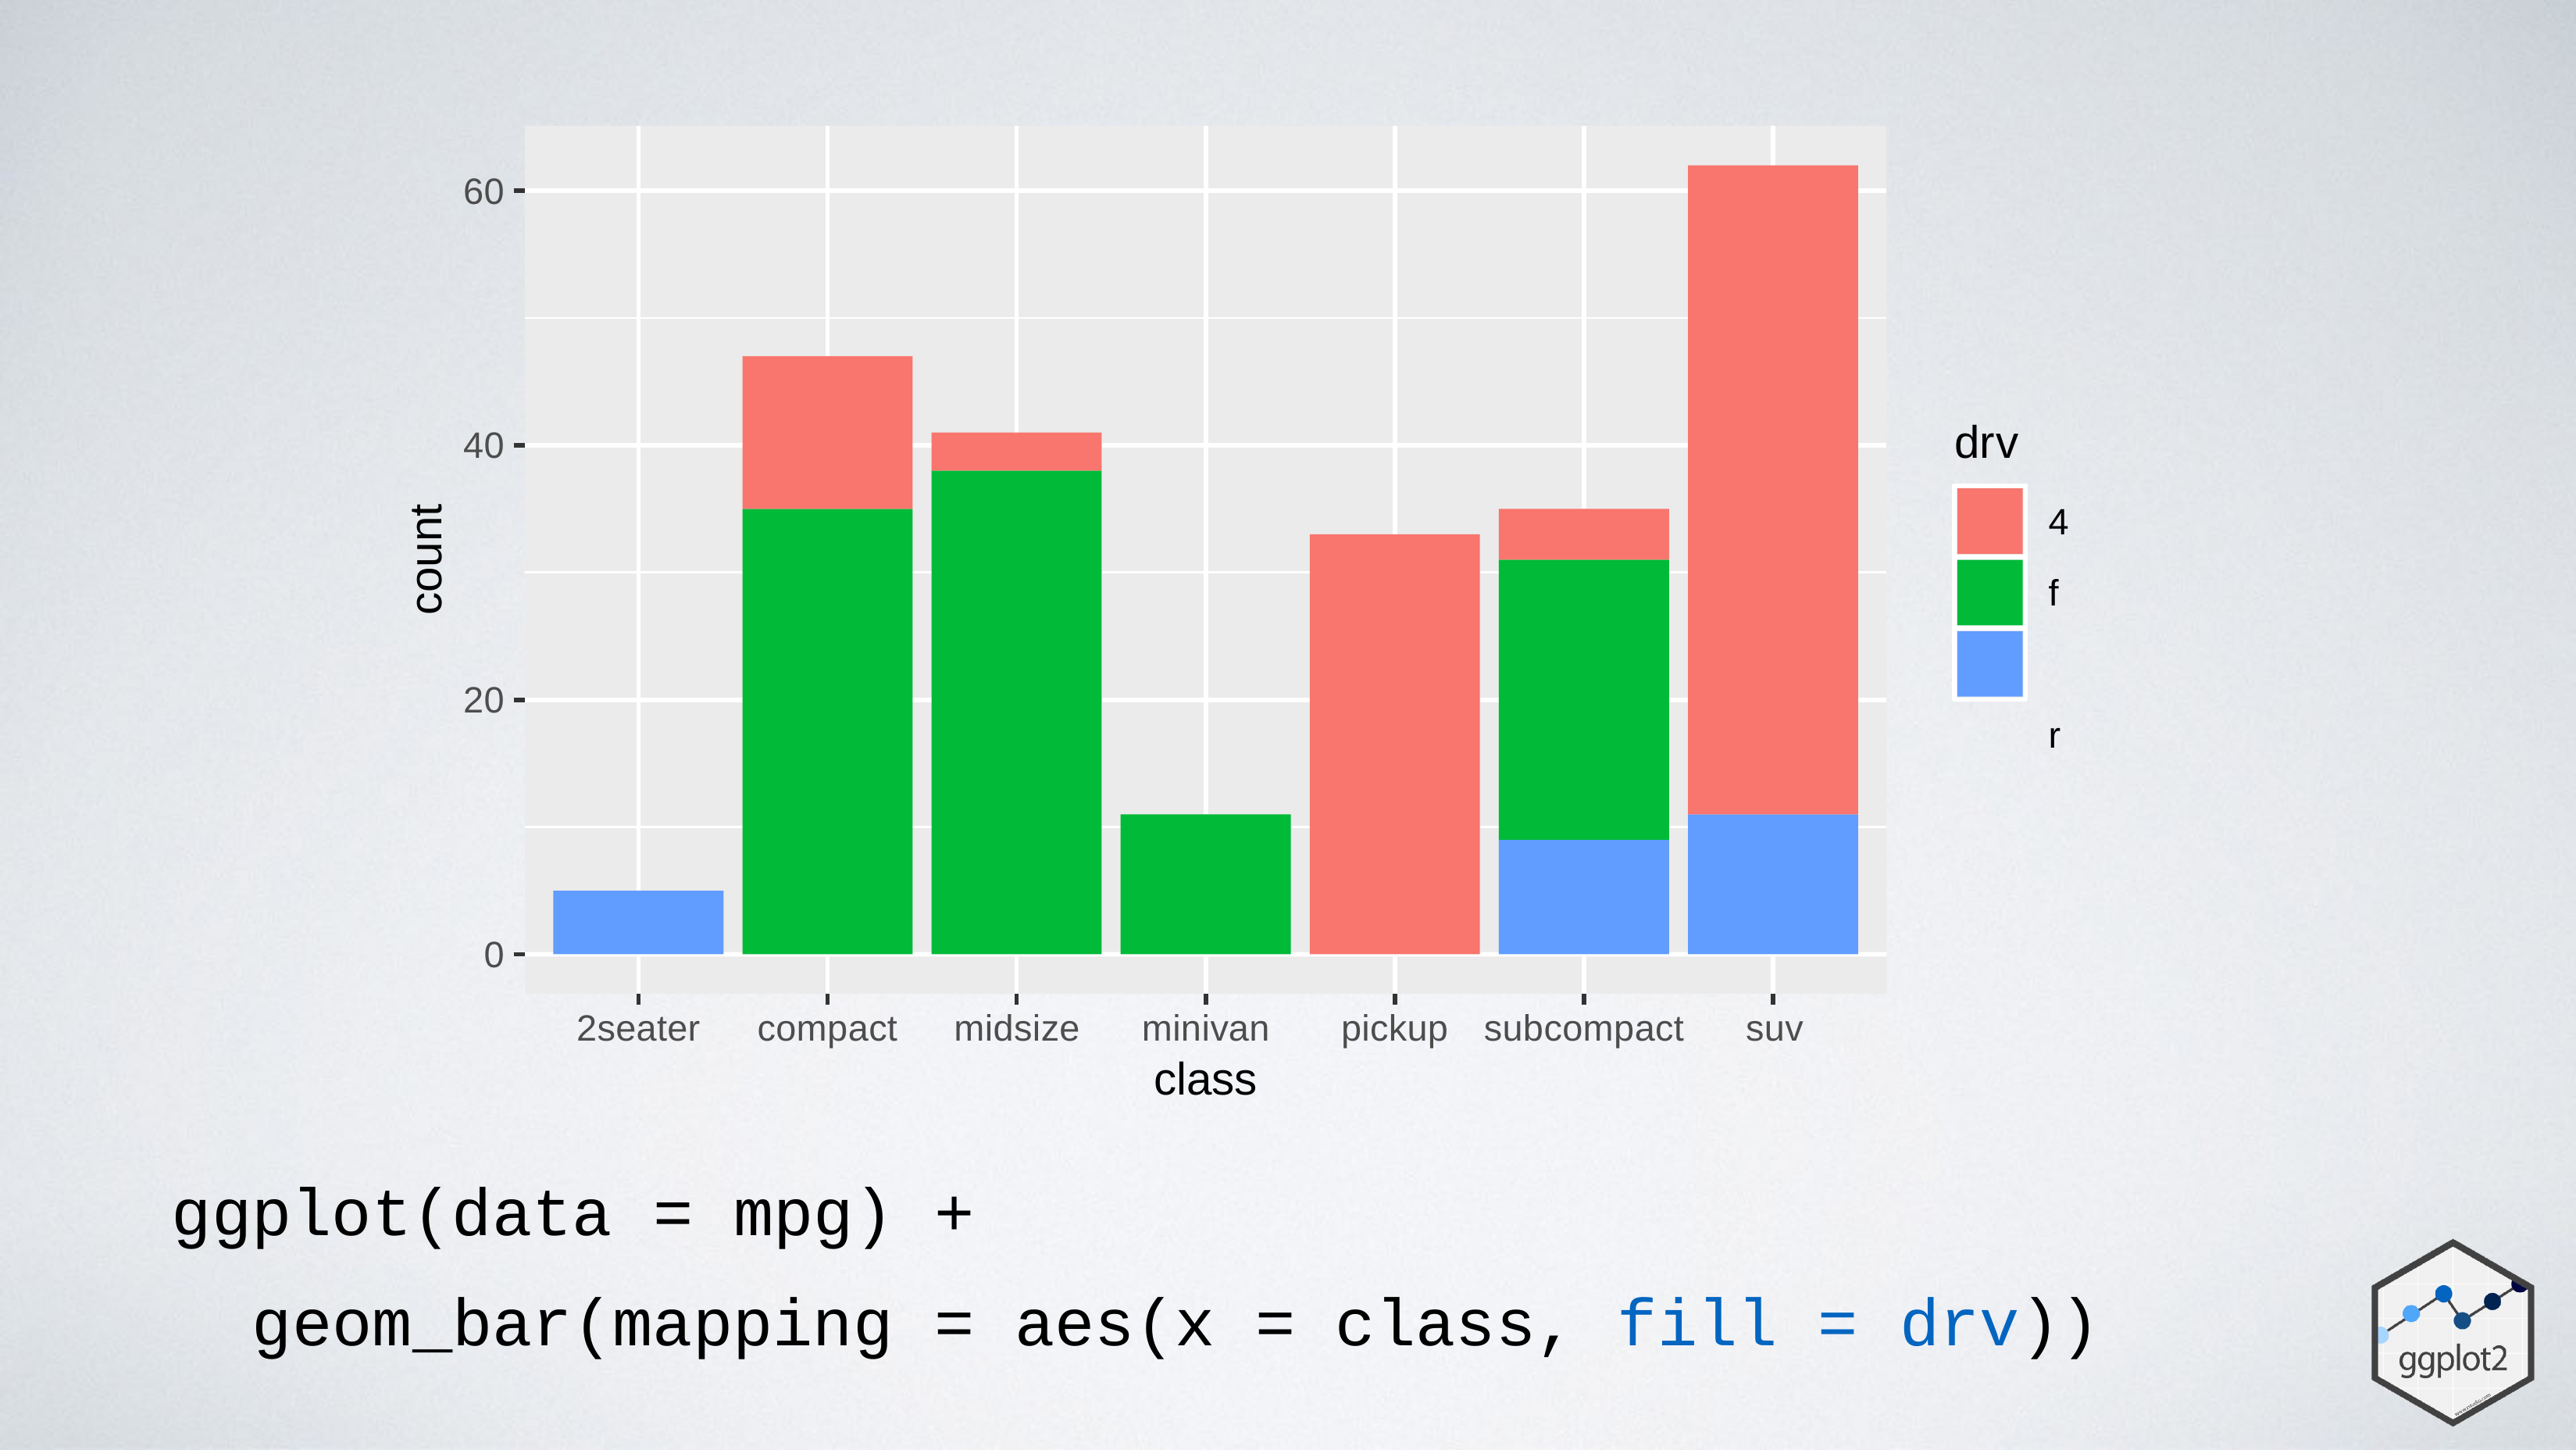

60

drv
40

4
f  r
count

20

0

2seater
compact
midsize
minivan
class
pickup
subcompact	suv
ggplot(data = mpg) +
geom_bar(mapping = aes(x = class, fill = drv))